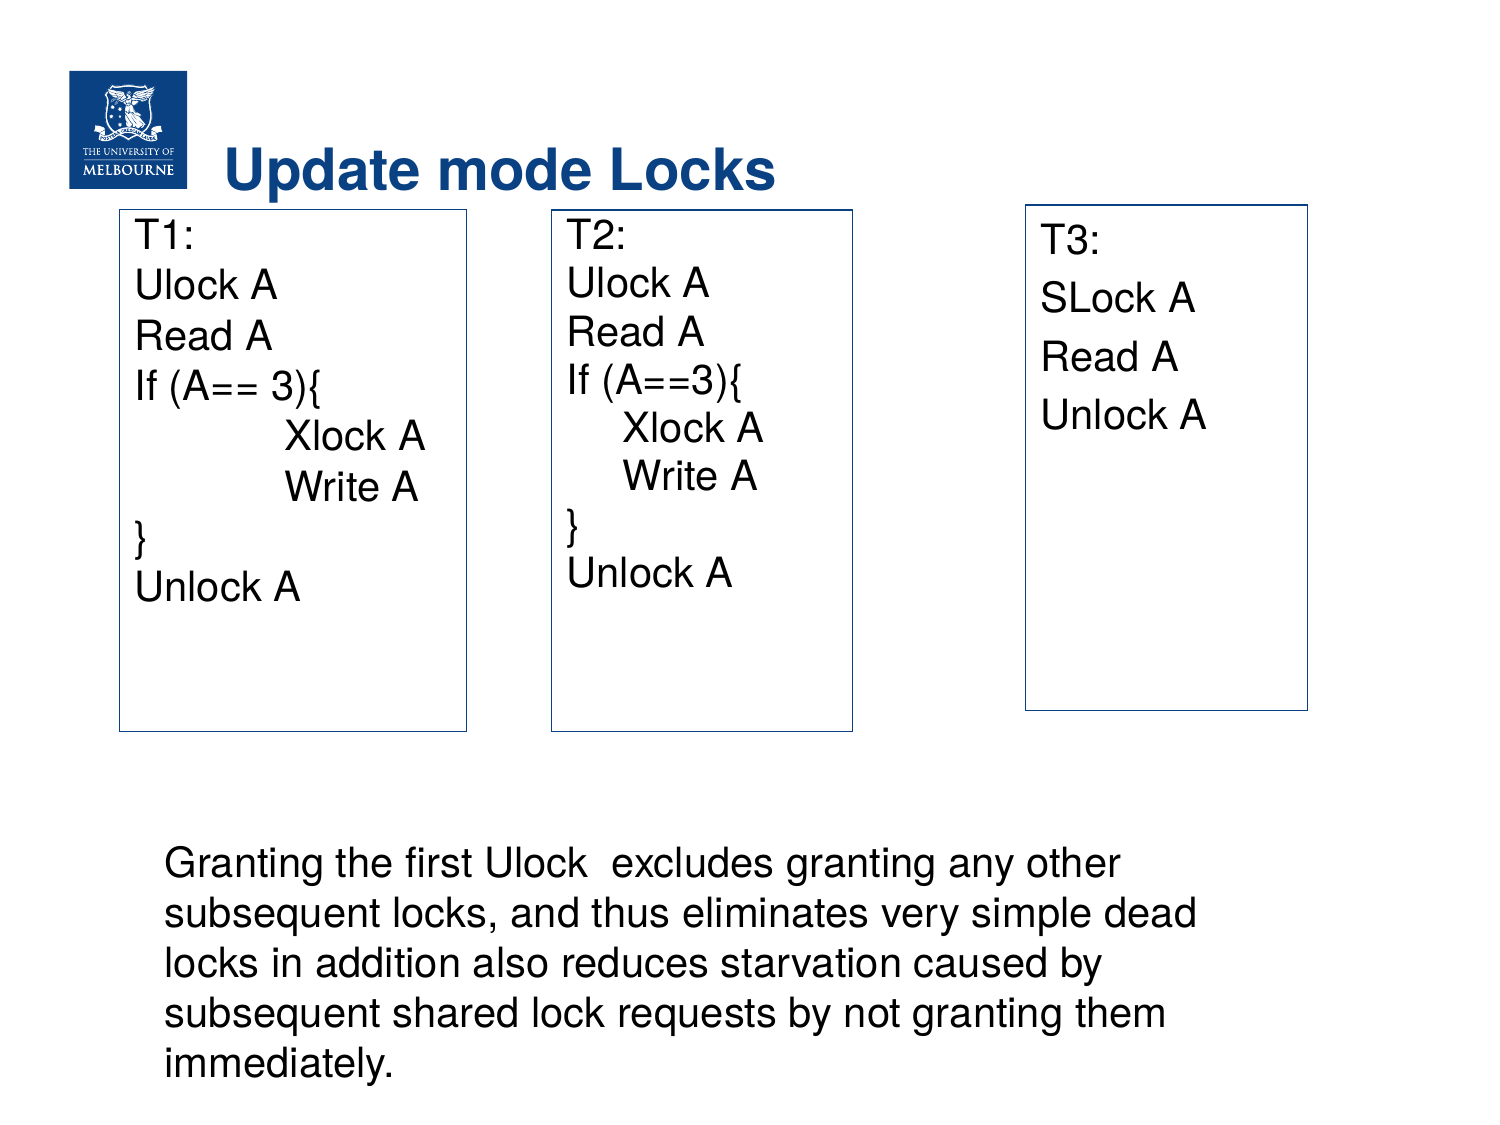

# Update mode Locks
T3:
SLock A
Read A
Unlock A
T1:
Ulock A
Read A
If (A== 3){
	Xlock A
	Write A
}
Unlock A
T2:
Ulock A
Read A
If (A==3){
	Xlock A
	Write A
}
Unlock A
Granting the first Ulock  excludes granting any other subsequent locks, and thus eliminates very simple dead locks in addition also reduces starvation caused by subsequent shared lock requests by not granting them immediately.